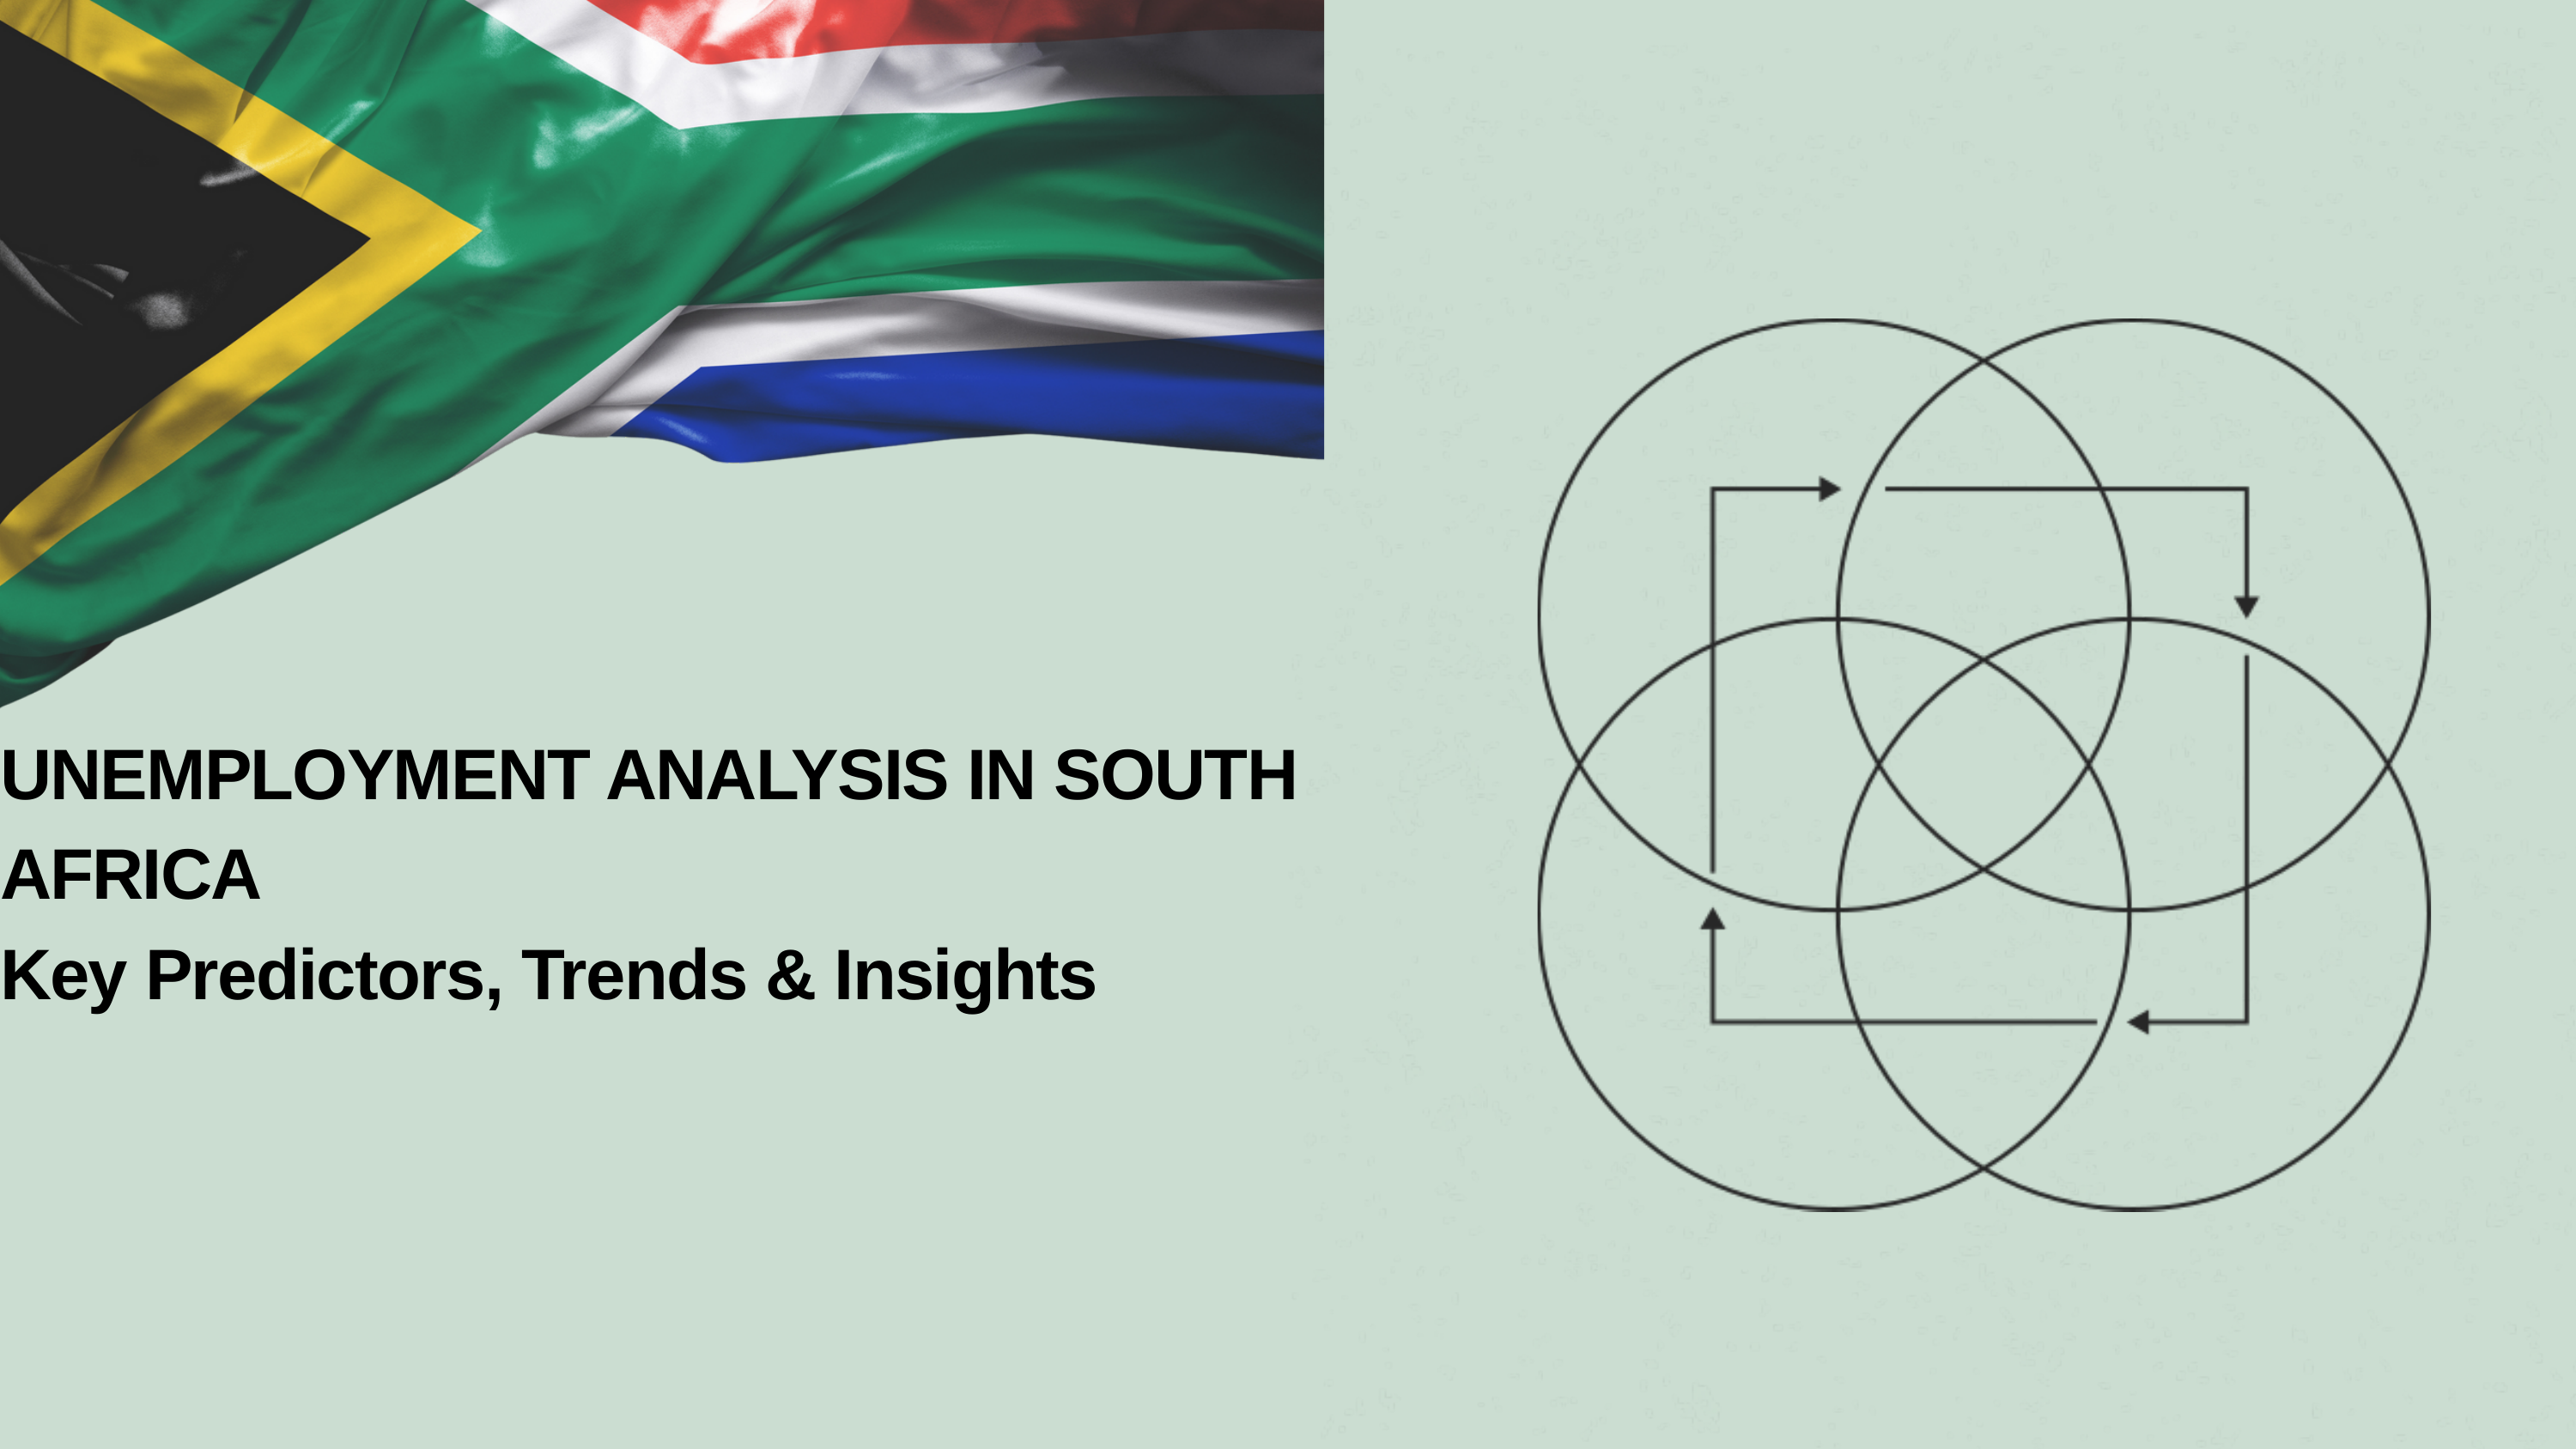

UNEMPLOYMENT ANALYSIS IN SOUTH AFRICA
Key Predictors, Trends & Insights